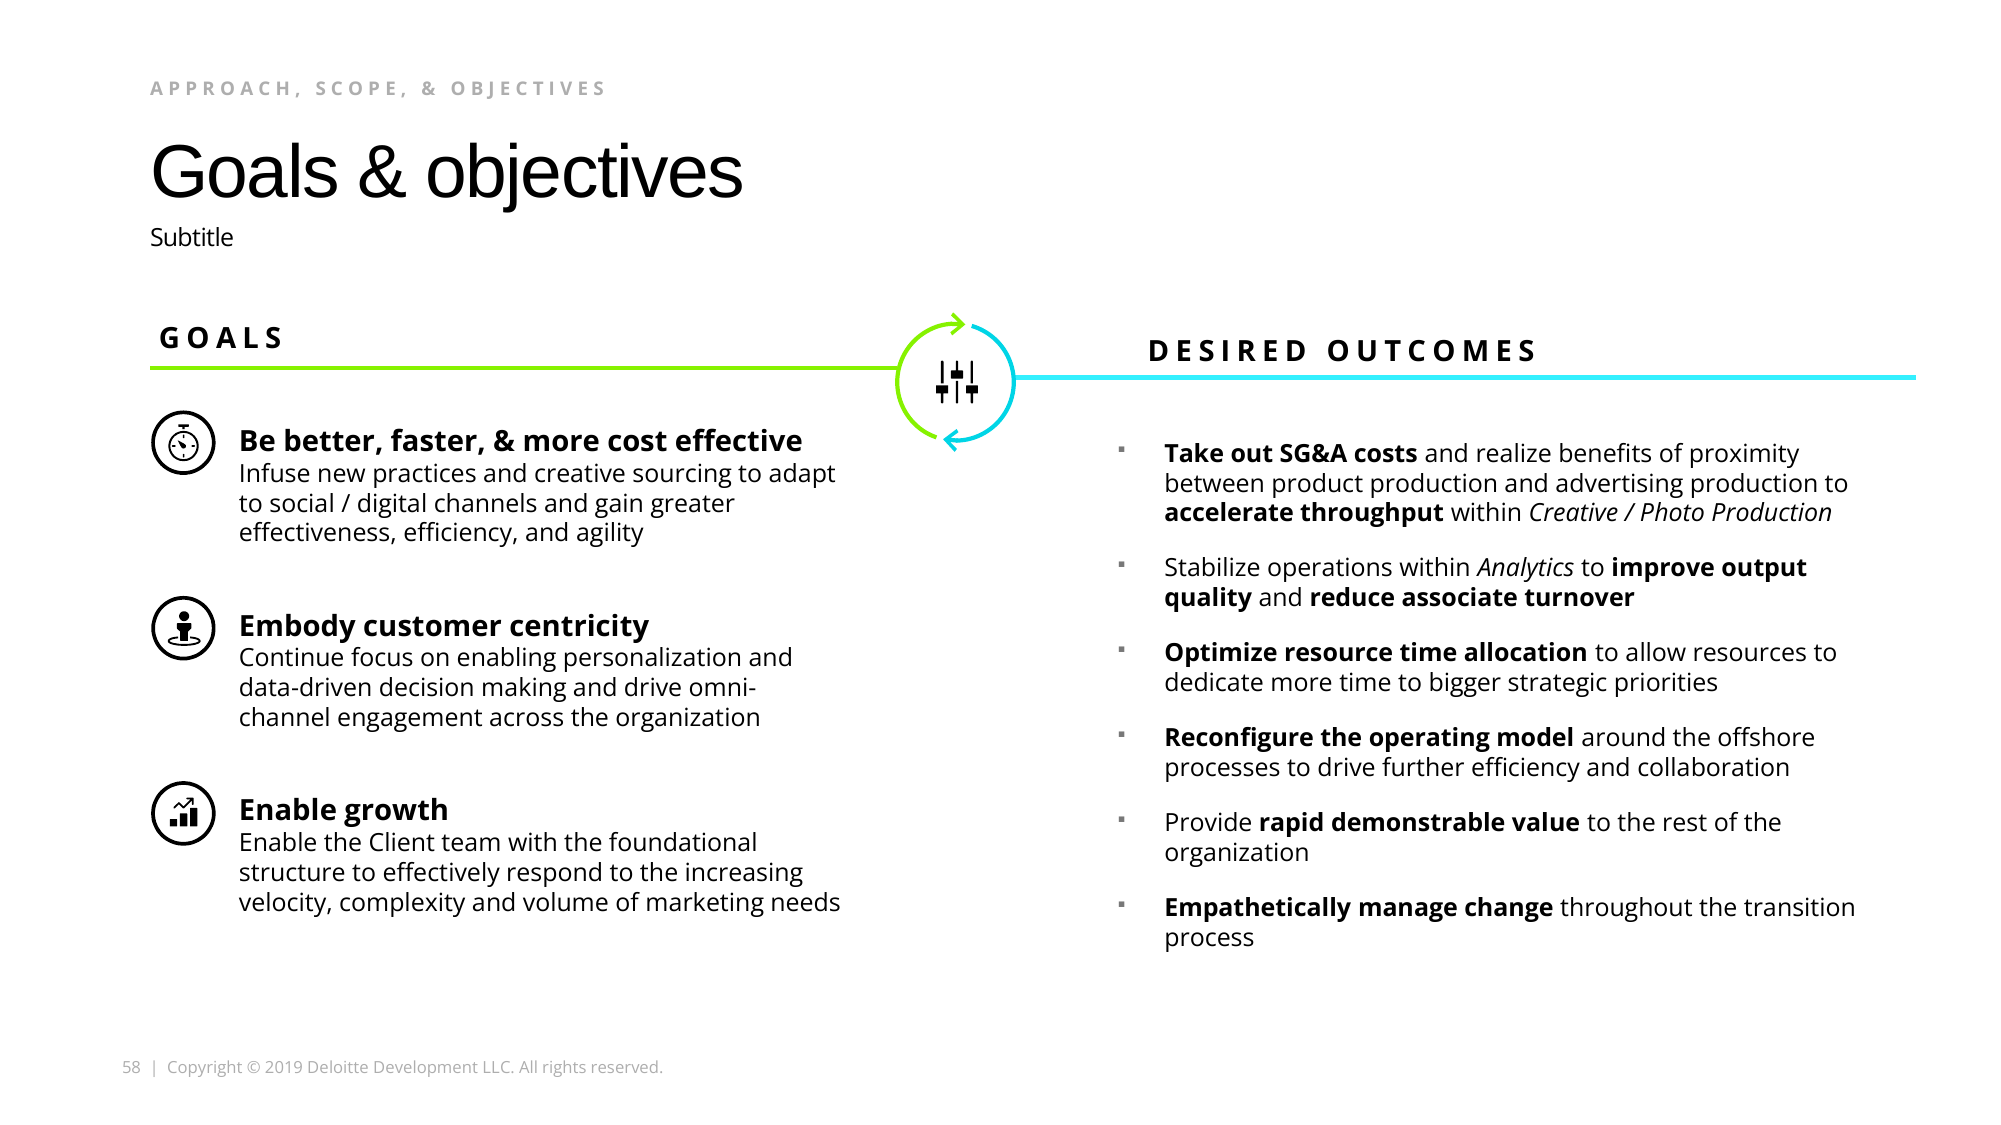

Approach, Scope, & objectives
# Goals & objectives
Subtitle
GOALS

DESIRED OUTCOMES

Be better, faster, & more cost effective
Infuse new practices and creative sourcing to adapt to social / digital channels and gain greater effectiveness, efficiency, and agility

Embody customer centricity
Continue focus on enabling personalization and data-driven decision making and drive omni-channel engagement across the organization

Enable growth
Enable the Client team with the foundational structure to effectively respond to the increasing velocity, complexity and volume of marketing needs
Take out SG&A costs and realize benefits of proximity between product production and advertising production to accelerate throughput within Creative / Photo Production
Stabilize operations within Analytics to improve output quality and reduce associate turnover
Optimize resource time allocation to allow resources to dedicate more time to bigger strategic priorities
Reconfigure the operating model around the offshore processes to drive further efficiency and collaboration
Provide rapid demonstrable value to the rest of the organization
Empathetically manage change throughout the transition process